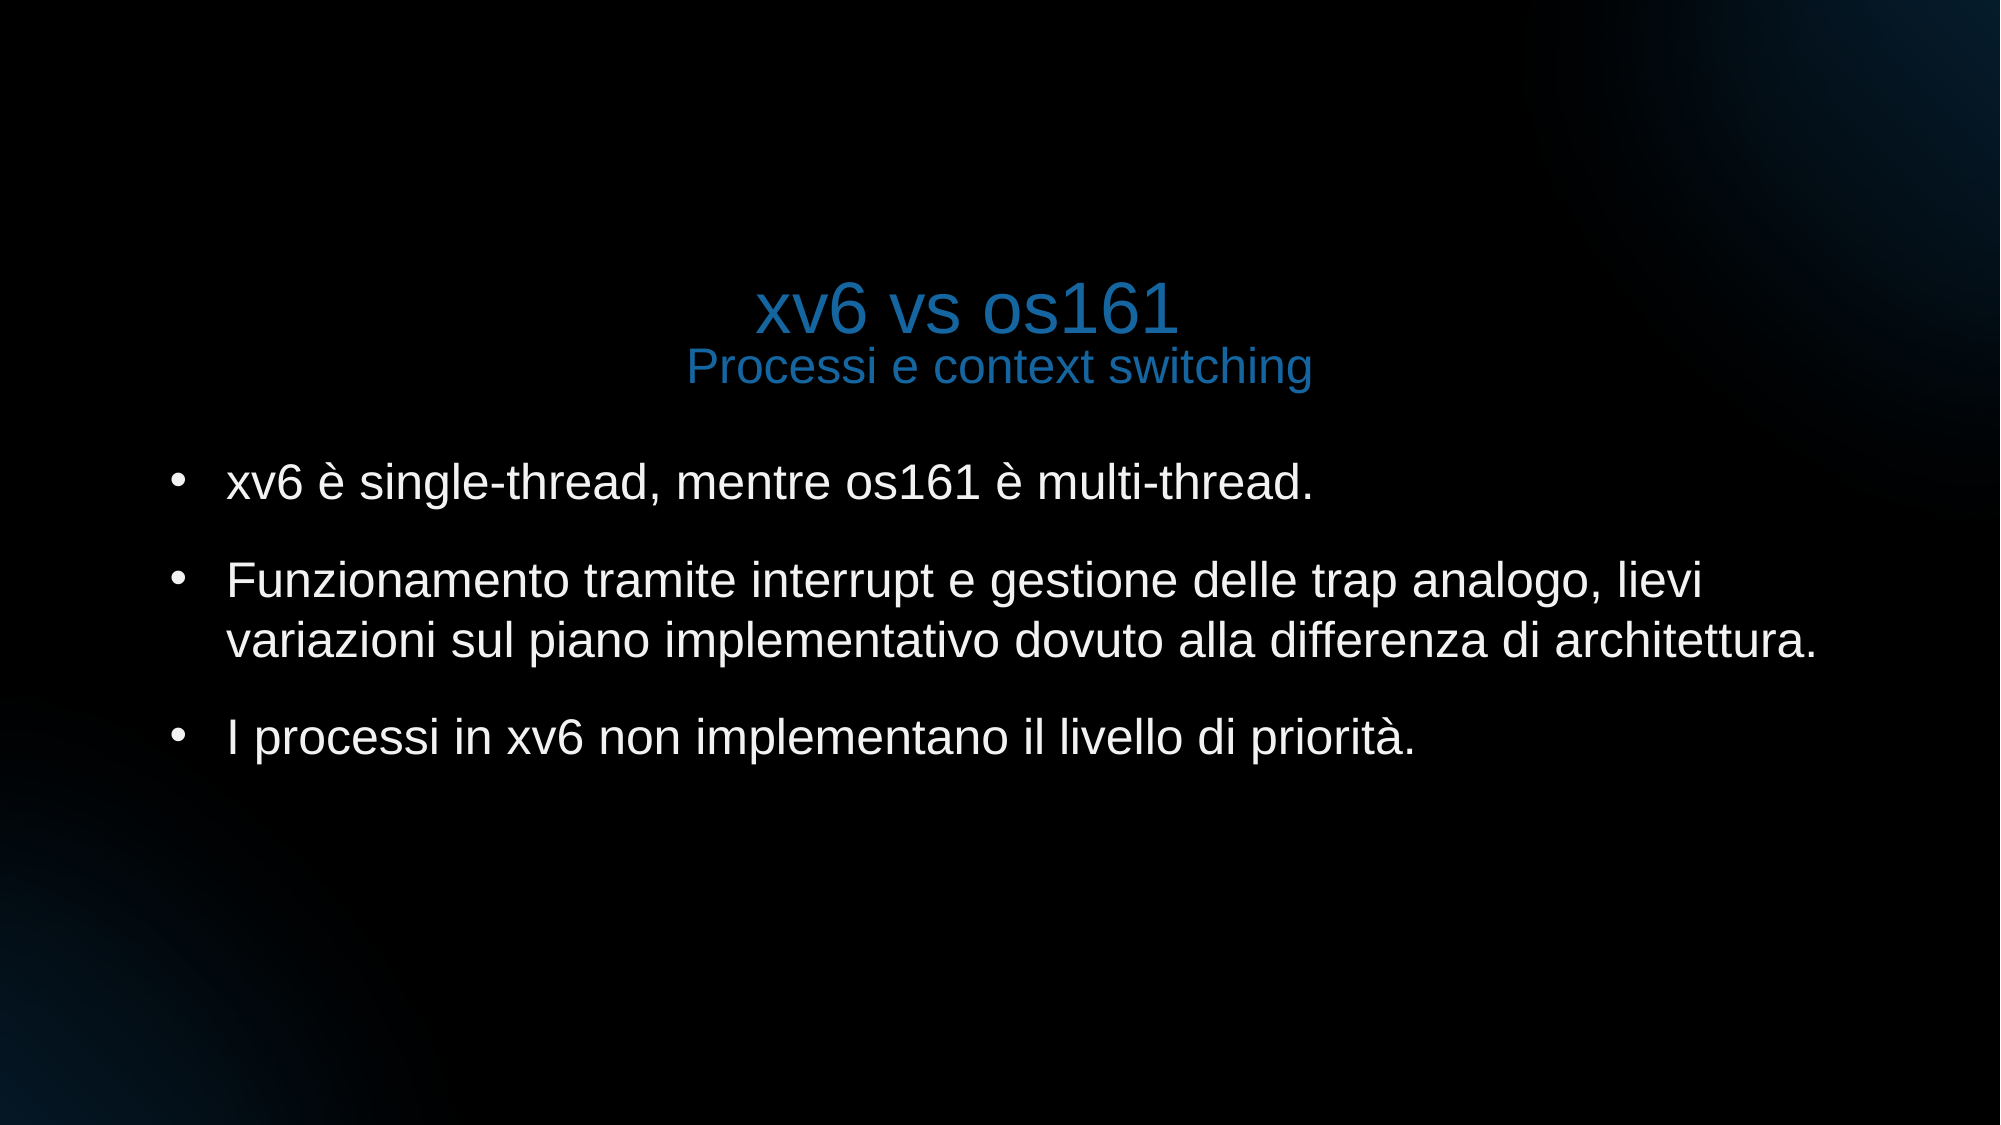

xv6 vs os161
Processi e context switching
xv6 è single-thread, mentre os161 è multi-thread.
Funzionamento tramite interrupt e gestione delle trap analogo, lievi variazioni sul piano implementativo dovuto alla differenza di architettura.
I processi in xv6 non implementano il livello di priorità.